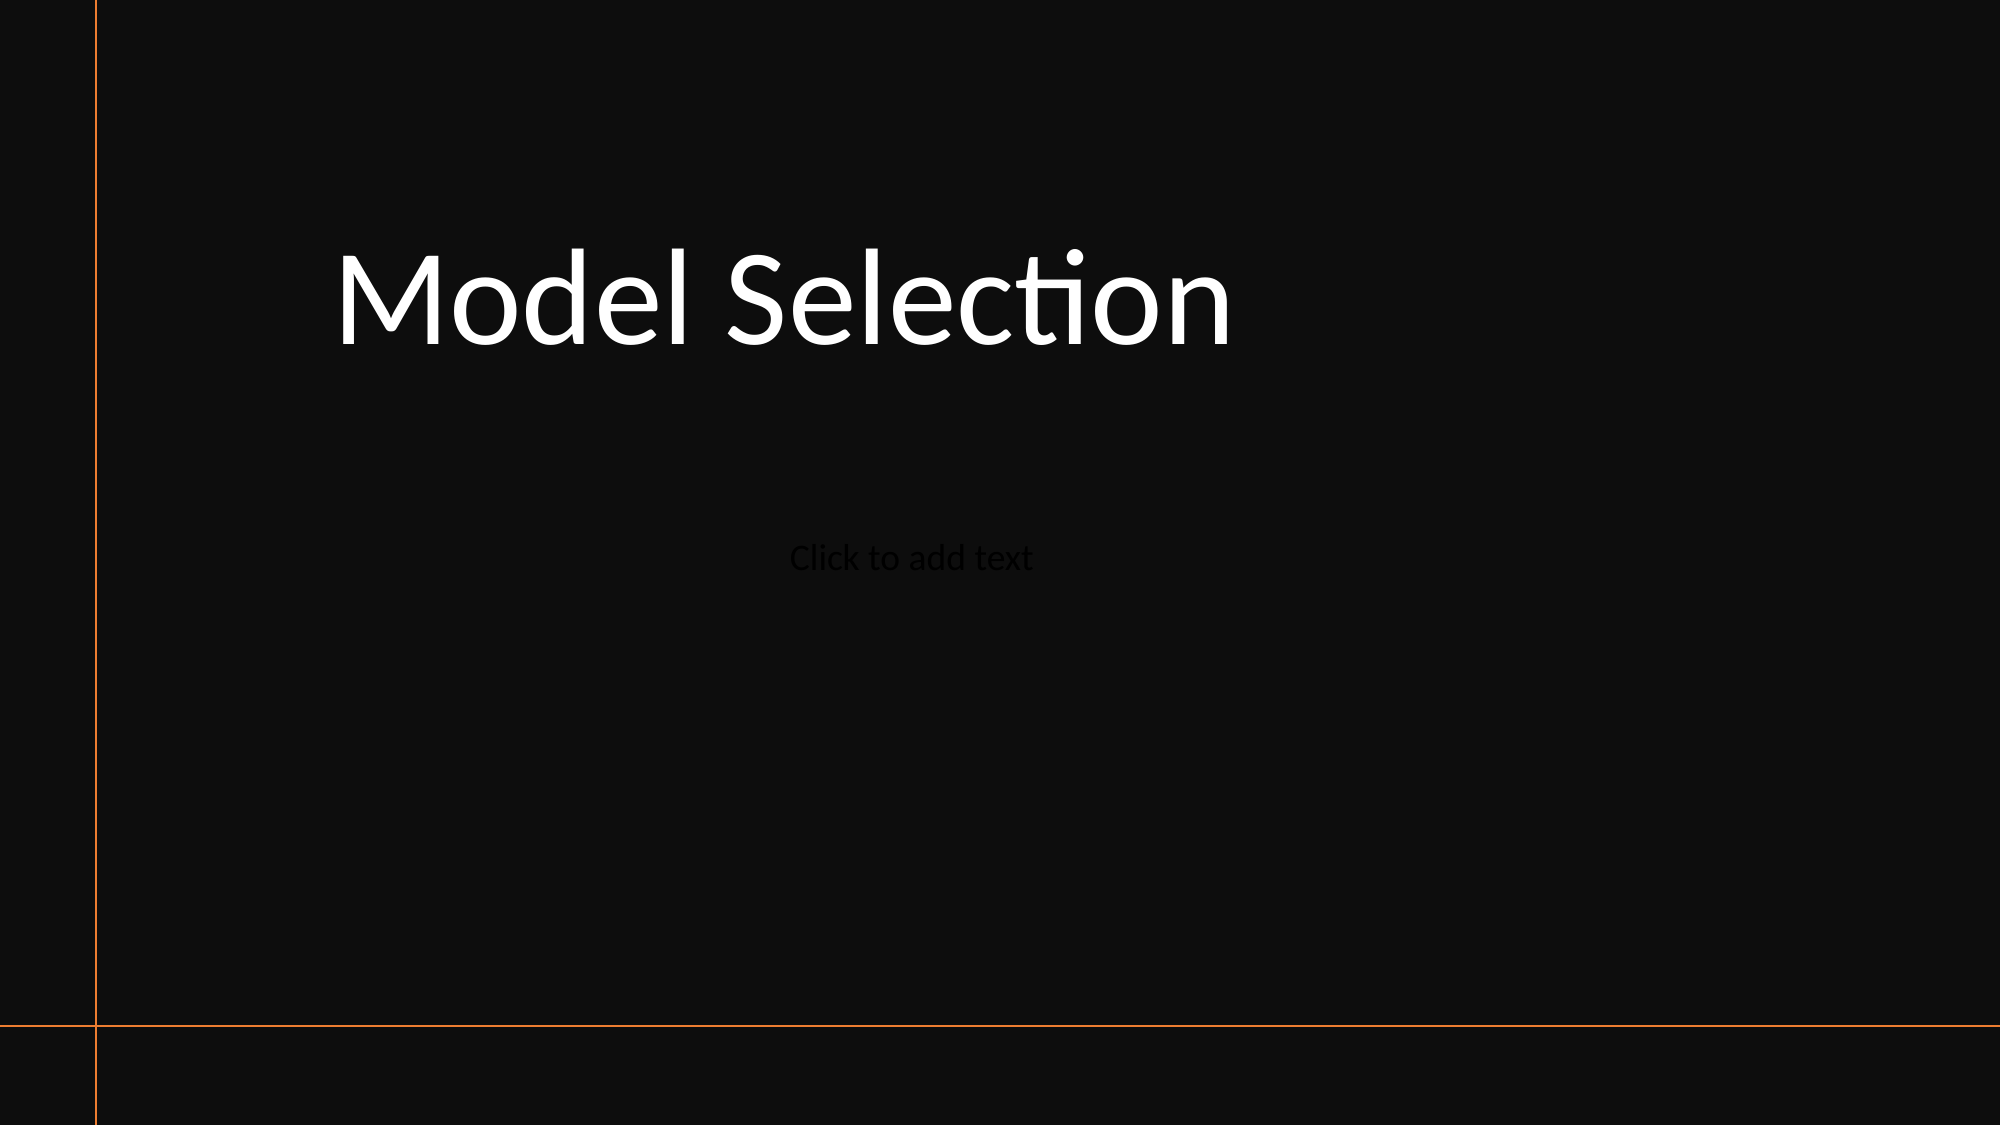

# Model Selection
Click to add text